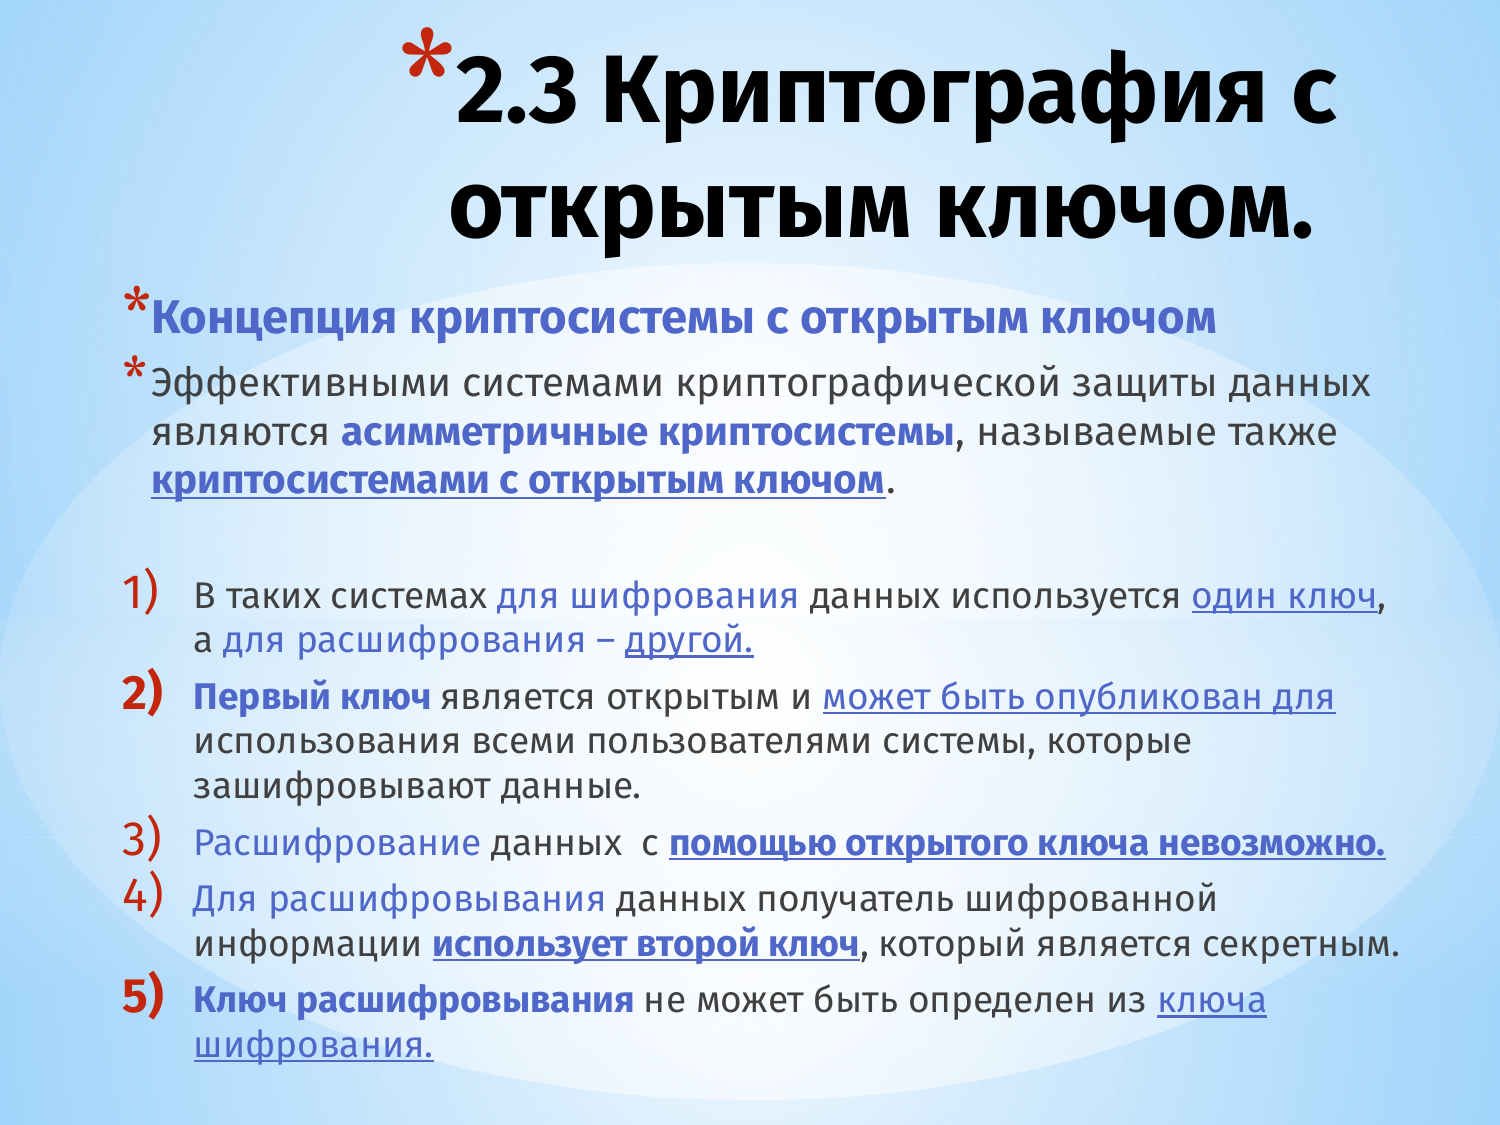

# 2.3	Криптография с открытым ключом.
Концепция криптосистемы с открытым ключом
Эффективными системами криптографической защиты данных являются асимметричные криптосистемы, называемые также криптосистемами с открытым ключом.

В таких системах для шифрования данных используется один ключ, а для расшифрования – другой.
Первый ключ является открытым и может быть опубликован для использования всеми пользователями системы, которые зашифровывают данные.
Расшифрование данных  с помощью открытого ключа невозможно.
Для расшифровывания данных получатель шифрованной информации использует второй ключ, который является секретным.
Ключ расшифровывания не может быть определен из ключа шифрования.